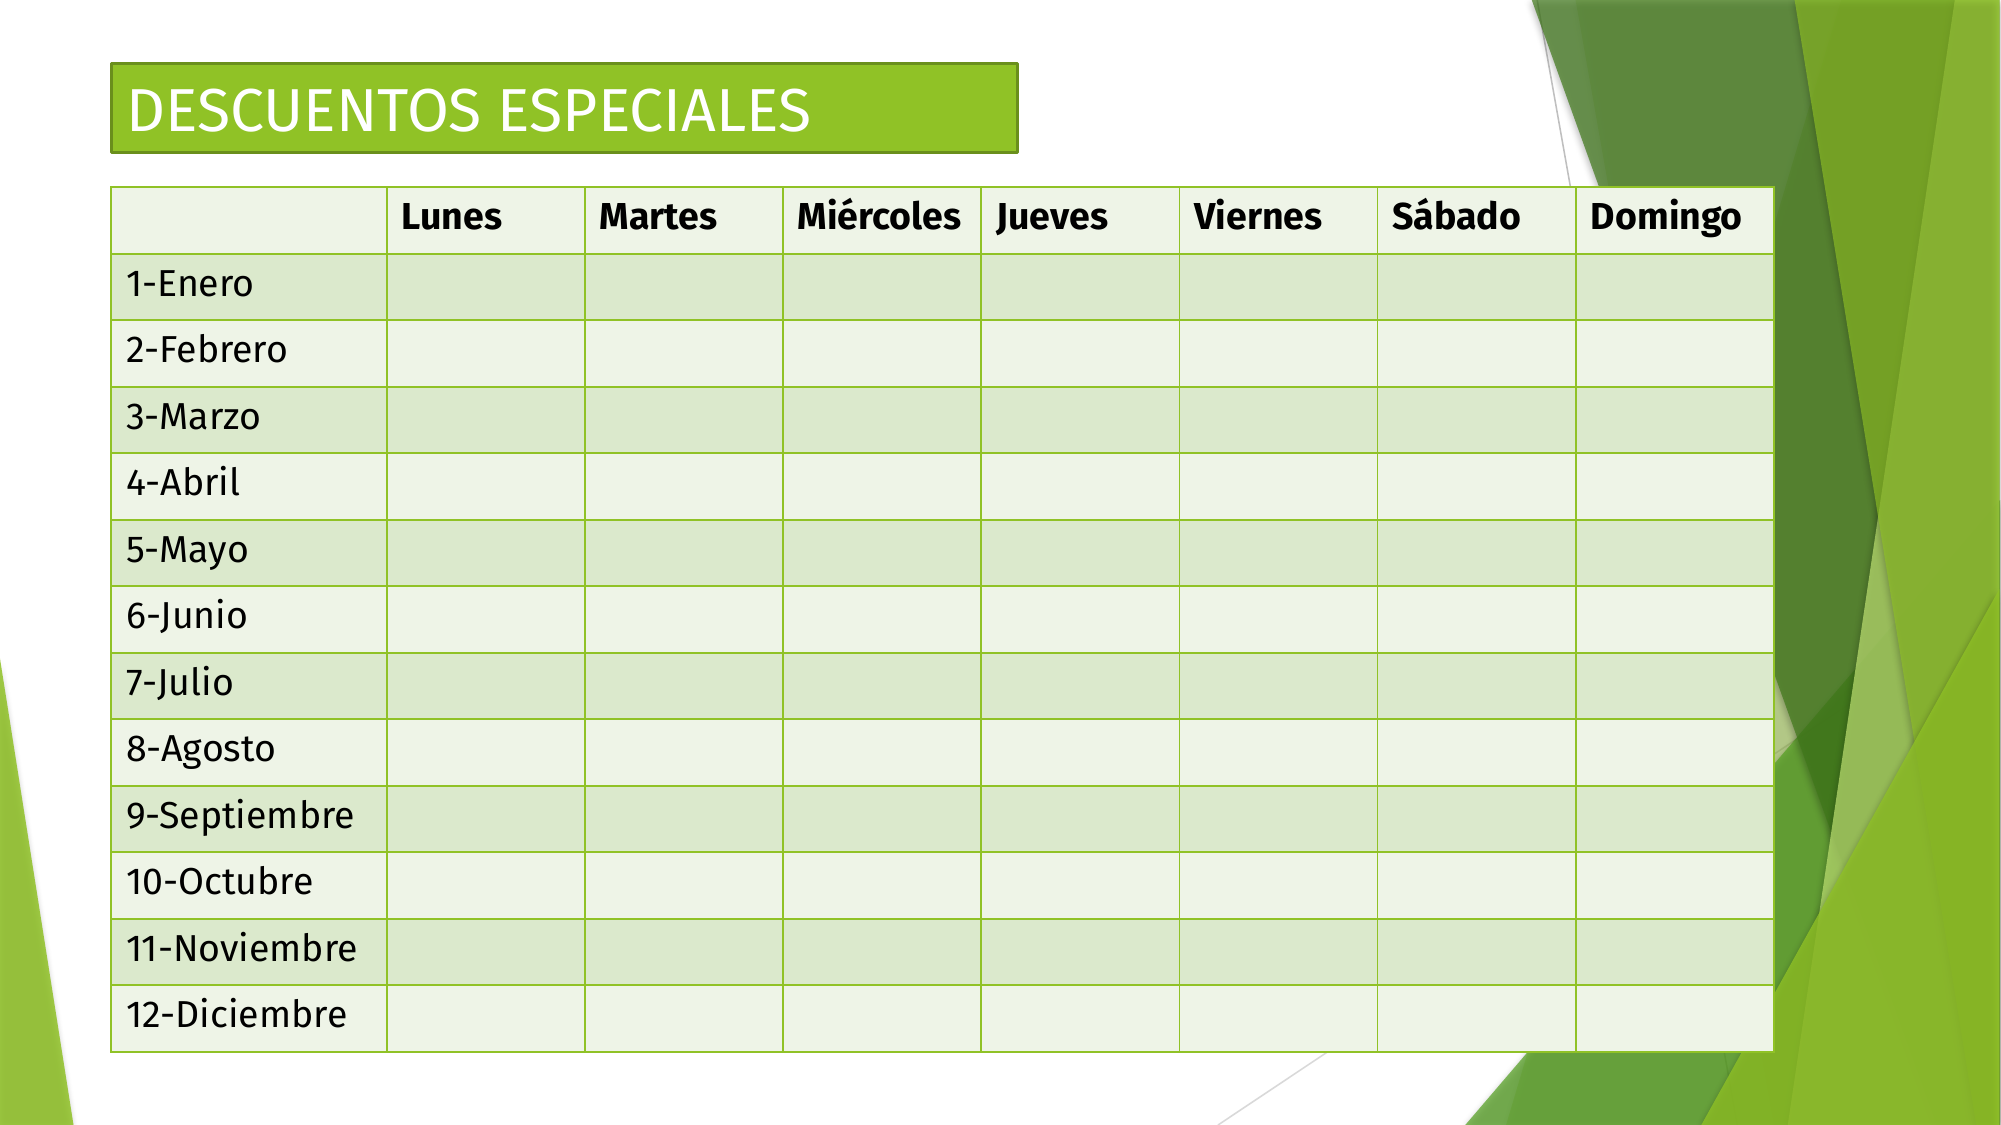

# DESCUENTOS ESPECIALES
|  | Lunes | Martes | Miércoles | Jueves | Viernes | Sábado | Domingo |
| --- | --- | --- | --- | --- | --- | --- | --- |
| 1-Enero |  |  |  |  |  |  |  |
| 2-Febrero |  |  |  |  |  |  |  |
| 3-Marzo |  |  |  |  |  |  |  |
| 4-Abril |  |  |  |  |  |  |  |
| 5-Mayo |  |  |  |  |  |  |  |
| 6-Junio |  |  |  |  |  |  |  |
| 7-Julio |  |  |  |  |  |  |  |
| 8-Agosto |  |  |  |  |  |  |  |
| 9-Septiembre |  |  |  |  |  |  |  |
| 10-Octubre |  |  |  |  |  |  |  |
| 11-Noviembre |  |  |  |  |  |  |  |
| 12-Diciembre |  |  |  |  |  |  |  |